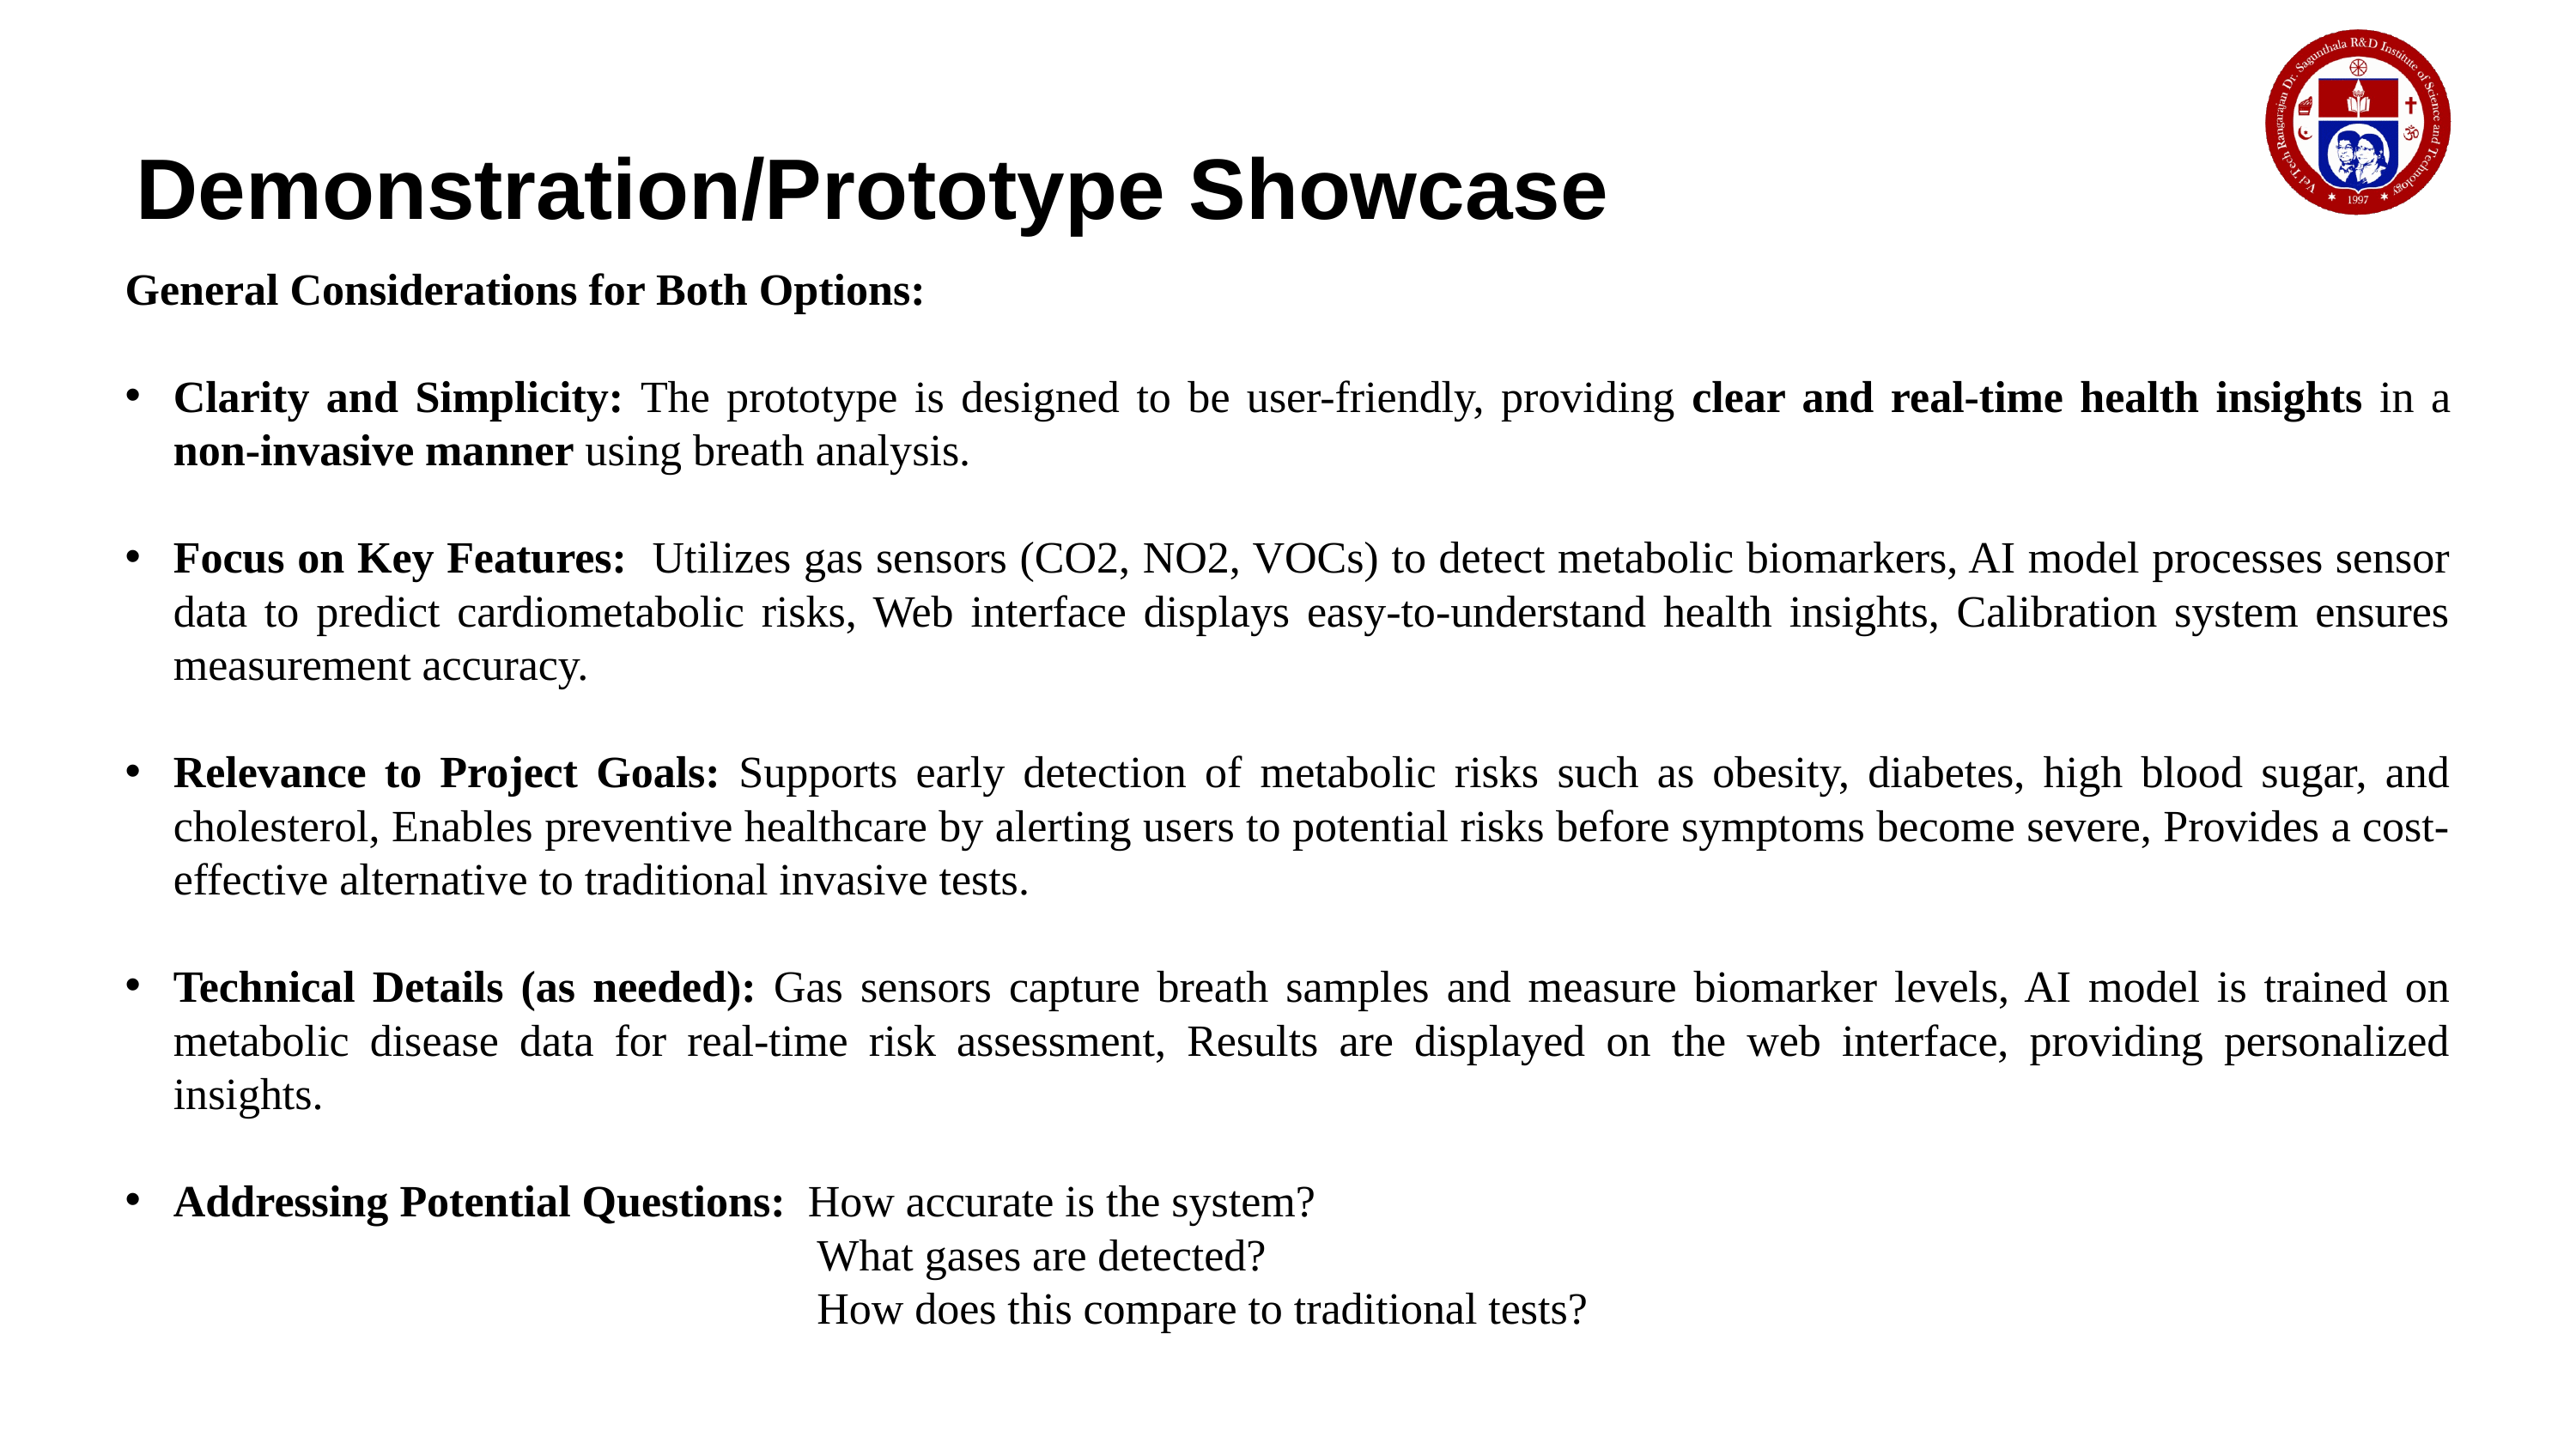

Demonstration/Prototype Showcase
General Considerations for Both Options:

Clarity and Simplicity: The prototype is designed to be user-friendly, providing clear and real-time health insights in a non-invasive manner using breath analysis.

Focus on Key Features:  Utilizes gas sensors (CO2, NO2, VOCs) to detect metabolic biomarkers, AI model processes sensor data to predict cardiometabolic risks, Web interface displays easy-to-understand health insights, Calibration system ensures measurement accuracy.

Relevance to Project Goals: Supports early detection of metabolic risks such as obesity, diabetes, high blood sugar, and cholesterol, Enables preventive healthcare by alerting users to potential risks before symptoms become severe, Provides a cost-effective alternative to traditional invasive tests.

Technical Details (as needed): Gas sensors capture breath samples and measure biomarker levels, AI model is trained on metabolic disease data for real-time risk assessment, Results are displayed on the web interface, providing personalized insights.

Addressing Potential Questions:  How accurate is the system?
                                                              What gases are detected?
                                                              How does this compare to traditional tests?